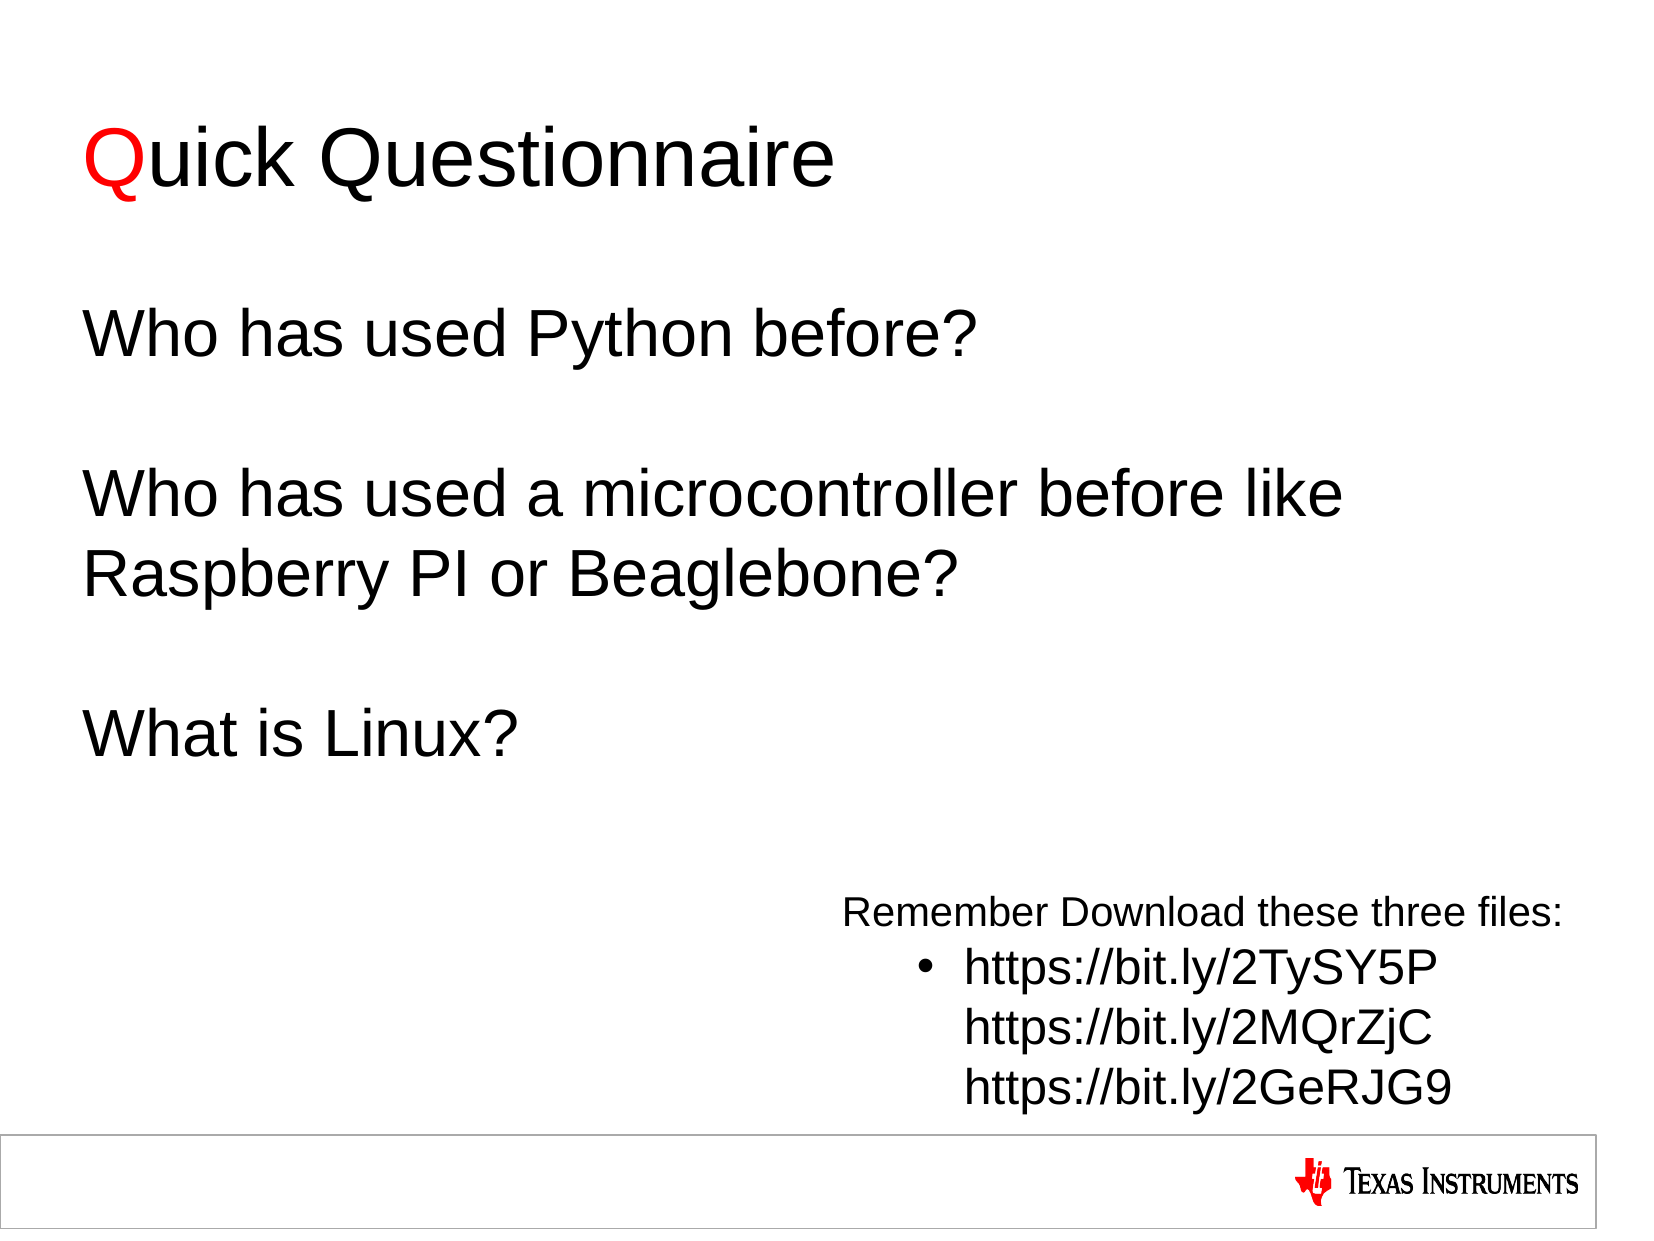

# Quick Questionnaire
Who has used Python before?

Who has used a microcontroller before like Raspberry PI or Beaglebone?

What is Linux?

Remember Download these three files:
https://bit.ly/2TySY5P https://bit.ly/2MQrZjC https://bit.ly/2GeRJG9